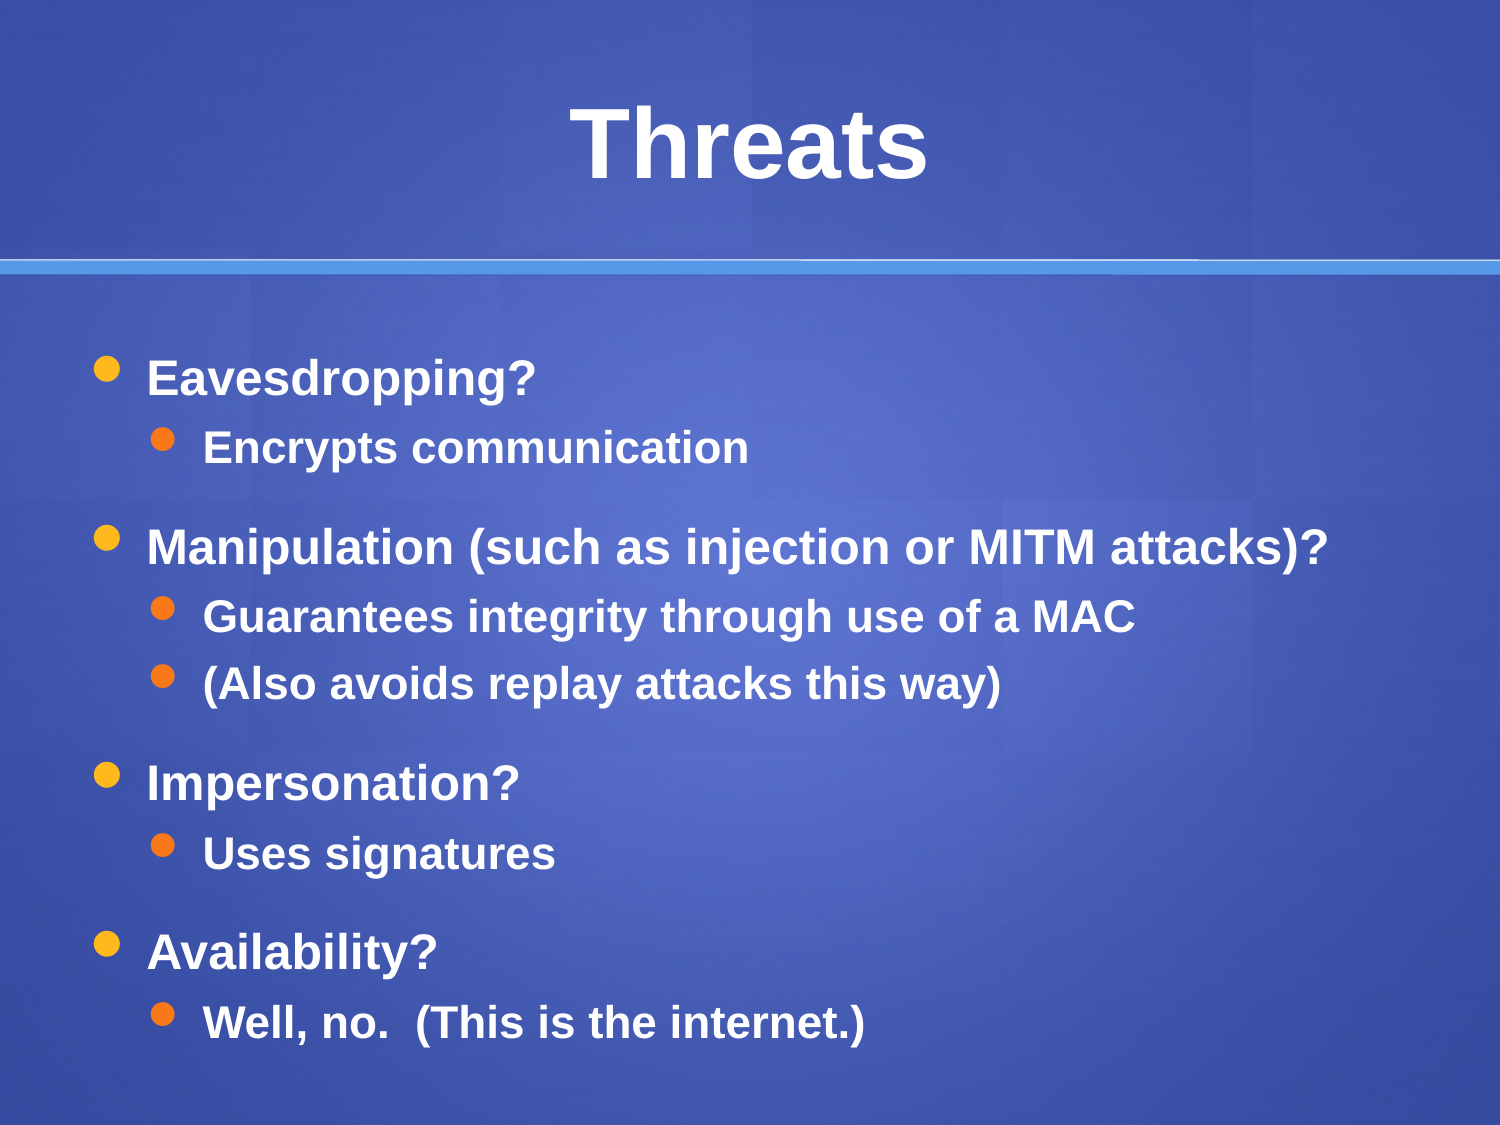

# Threats
Eavesdropping?
Encrypts communication
Manipulation (such as injection or MITM attacks)?
Guarantees integrity through use of a MAC
(Also avoids replay attacks this way)
Impersonation?
Uses signatures
Availability?
Well, no.  (This is the internet.)